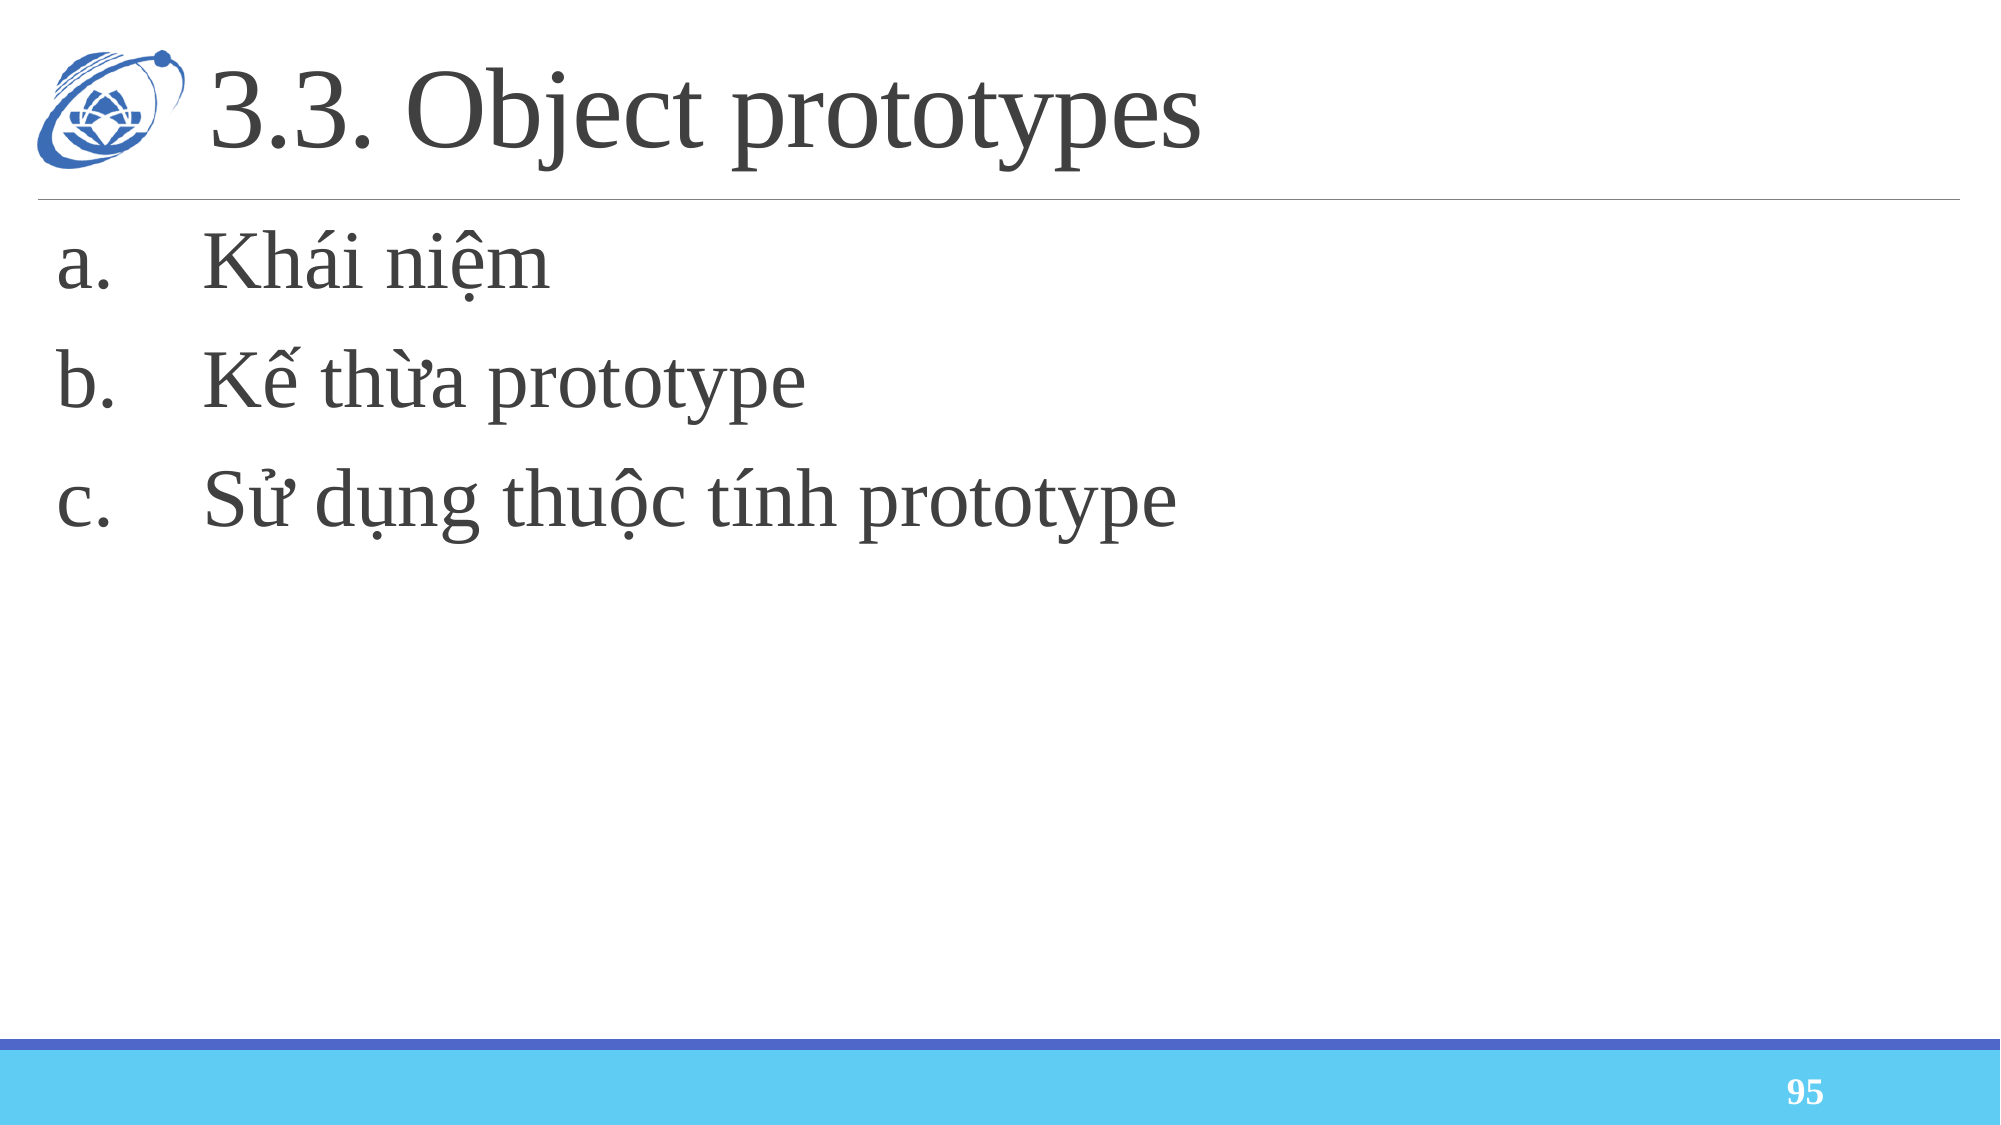

# 3.3. Object prototypes
a.	Khái niệm
b.	Kế thừa prototype
c.	Sử dụng thuộc tính prototype
95